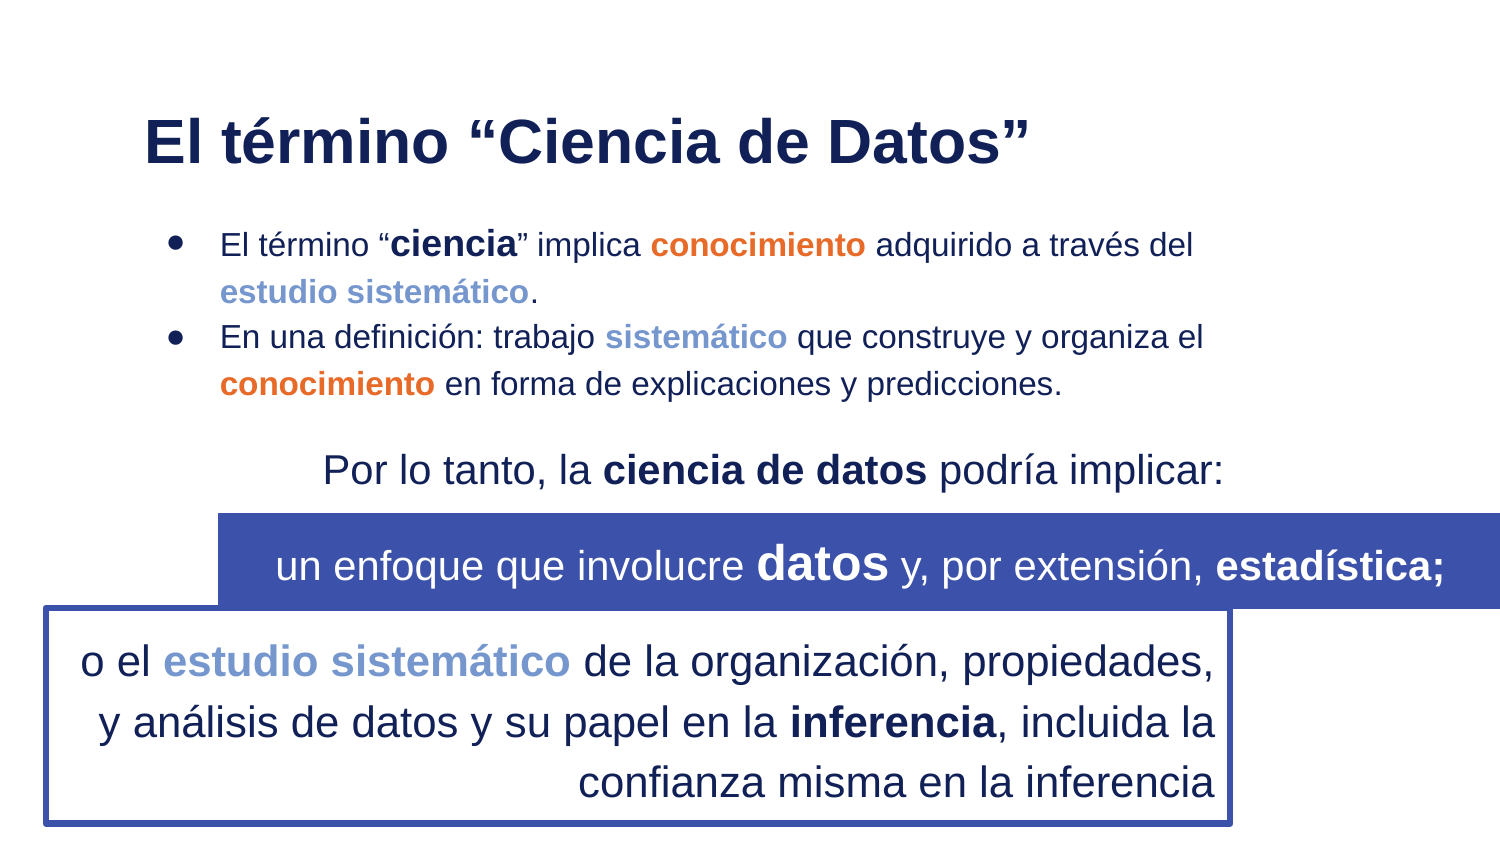

# El término “Ciencia de Datos”
El término “ciencia” implica conocimiento adquirido a través del estudio sistemático.
En una definición: trabajo sistemático que construye y organiza el conocimiento en forma de explicaciones y predicciones.
Por lo tanto, la ciencia de datos podría implicar:

un enfoque que involucre datos y, por extensión, estadística;
 o el estudio sistemático de la organización, propiedades, y análisis de datos y su papel en la inferencia, incluida la confianza misma en la inferencia